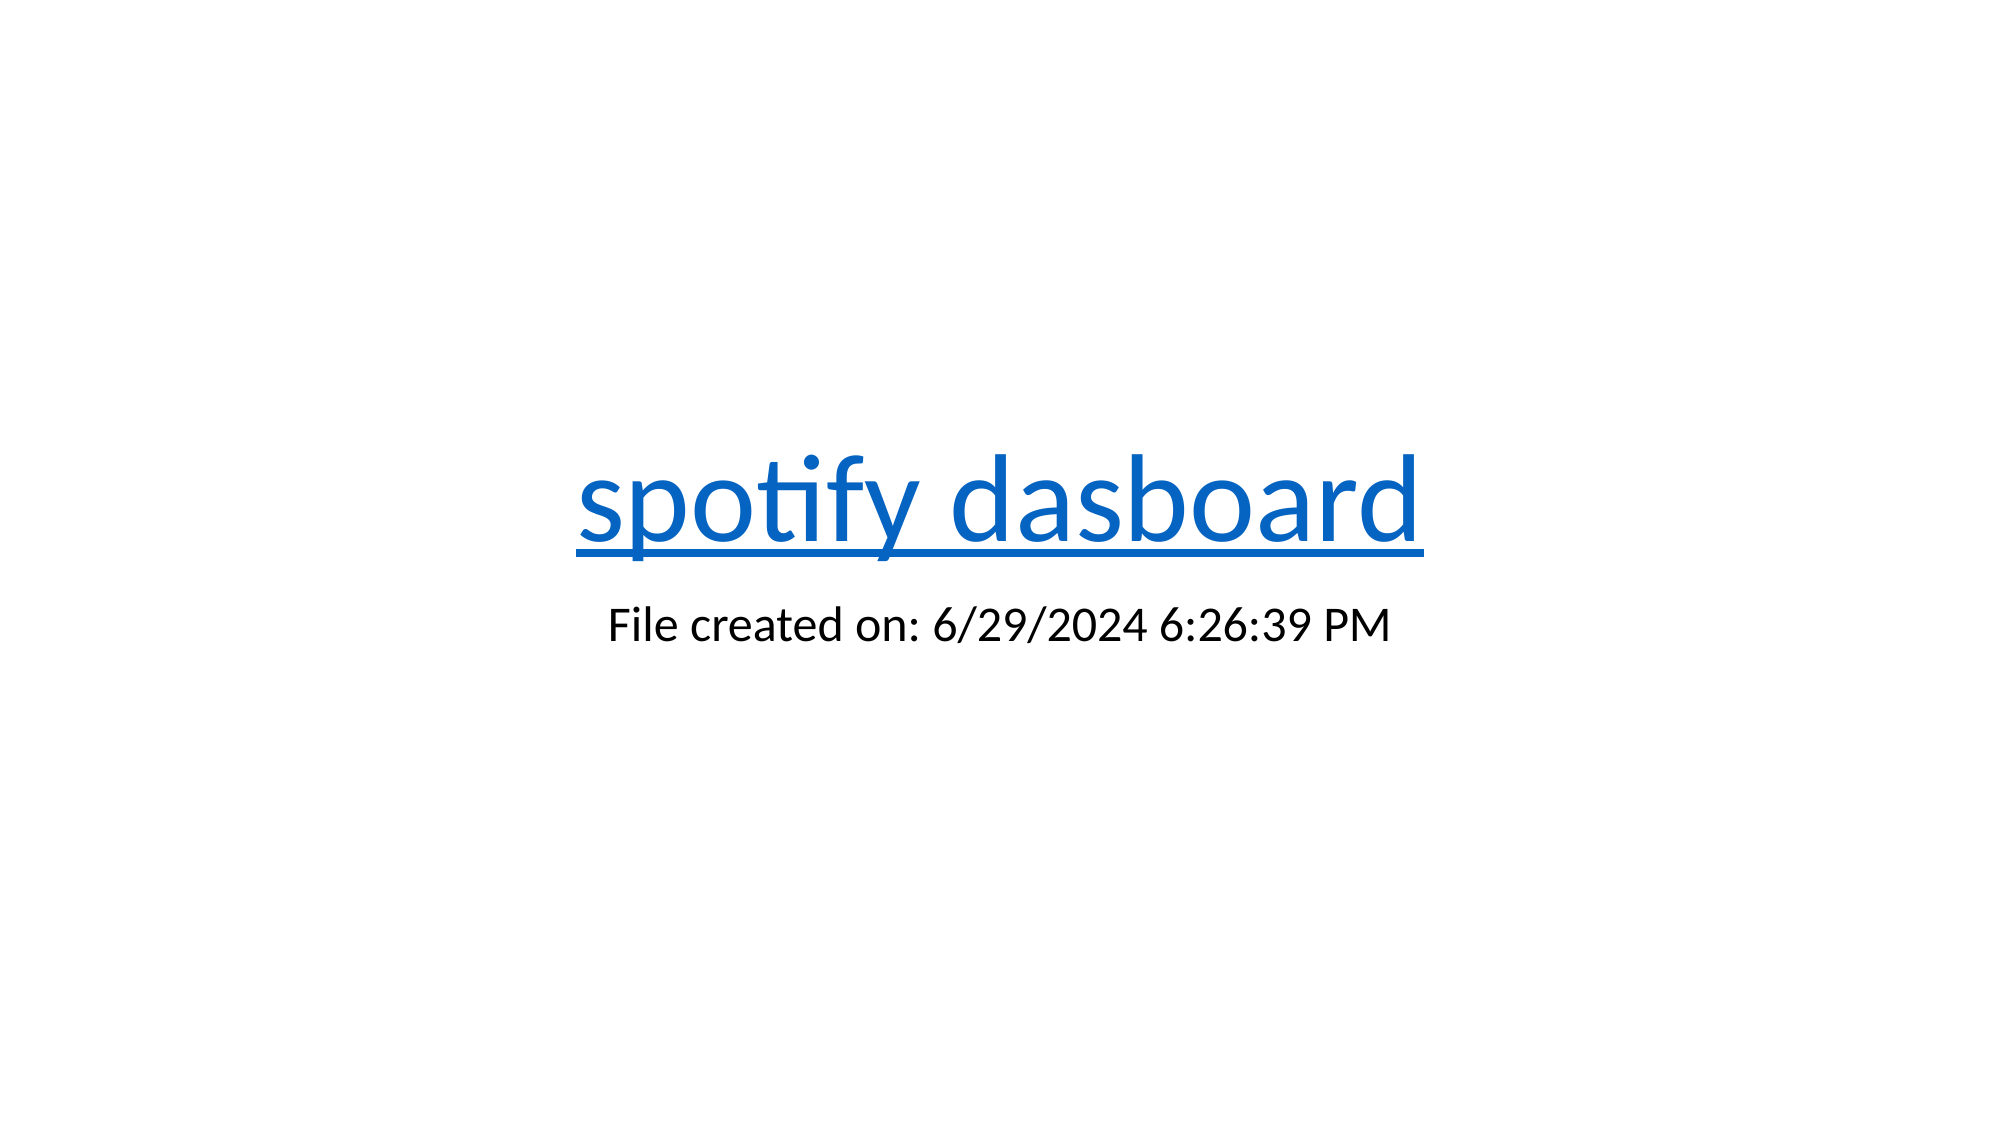

# spotify dasboard
File created on: 6/29/2024 6:26:39 PM